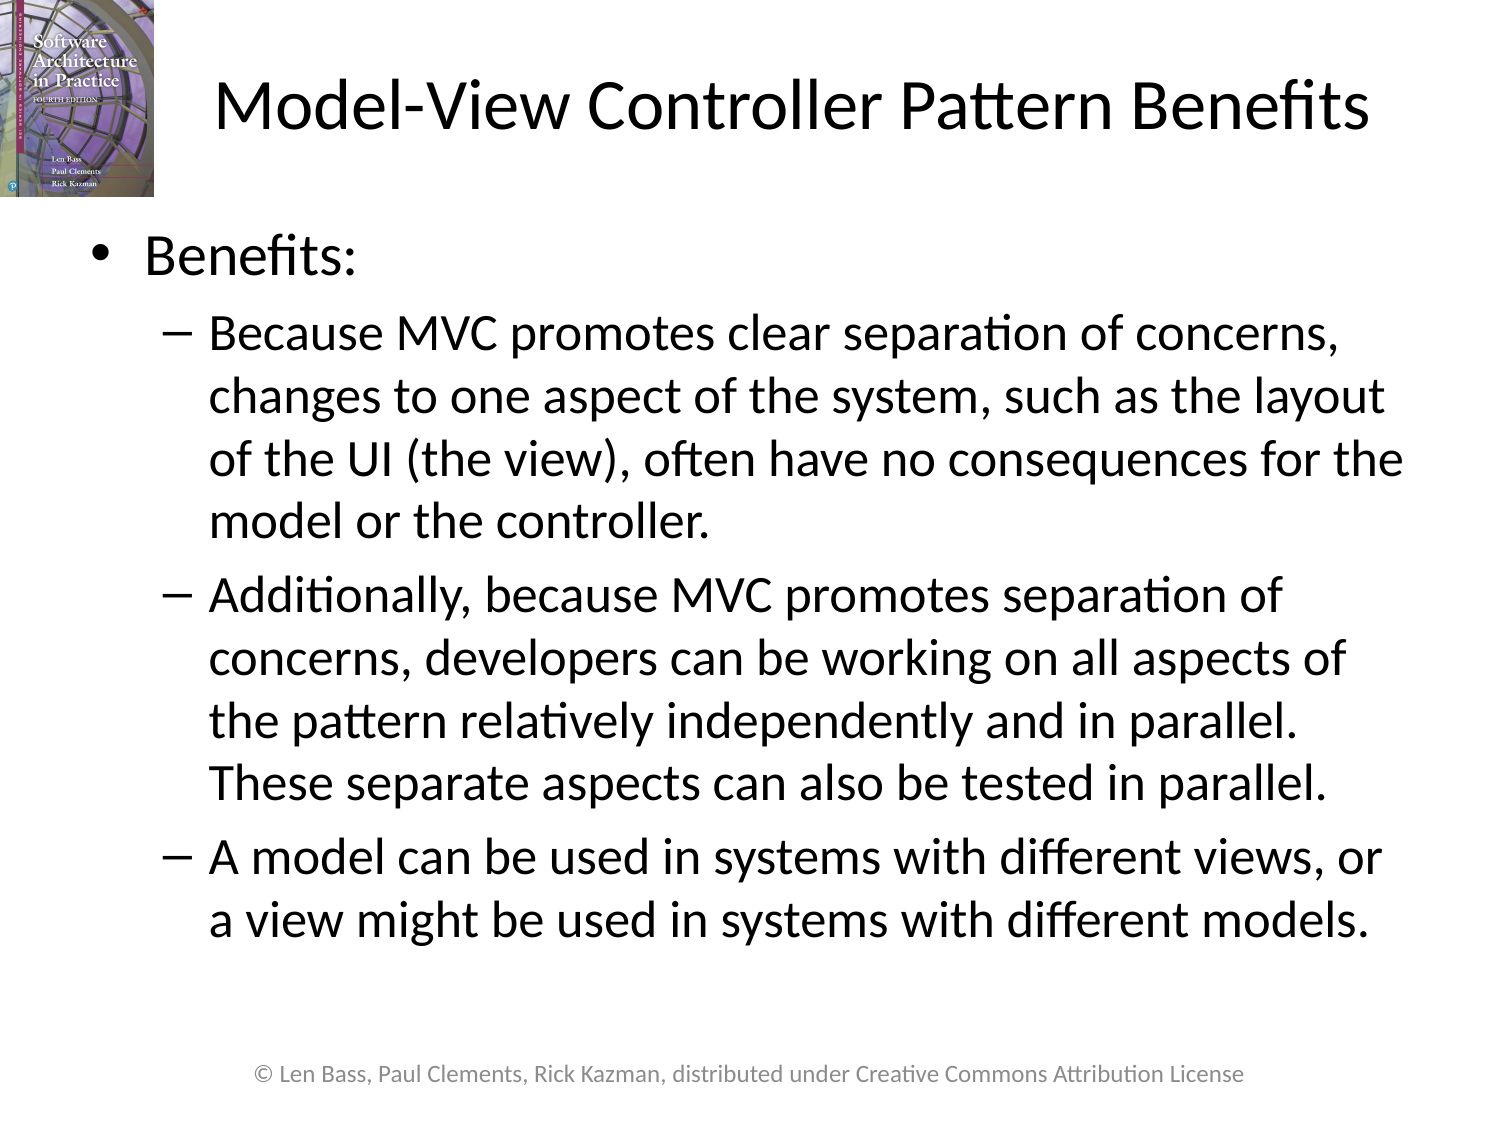

# Model-View Controller Pattern Benefits
Benefits:
Because MVC promotes clear separation of concerns, changes to one aspect of the system, such as the layout of the UI (the view), often have no consequences for the model or the controller.
Additionally, because MVC promotes separation of concerns, developers can be working on all aspects of the pattern relatively independently and in parallel. These separate aspects can also be tested in parallel.
A model can be used in systems with different views, or a view might be used in systems with different models.

© Len Bass, Paul Clements, Rick Kazman, distributed under Creative Commons Attribution License